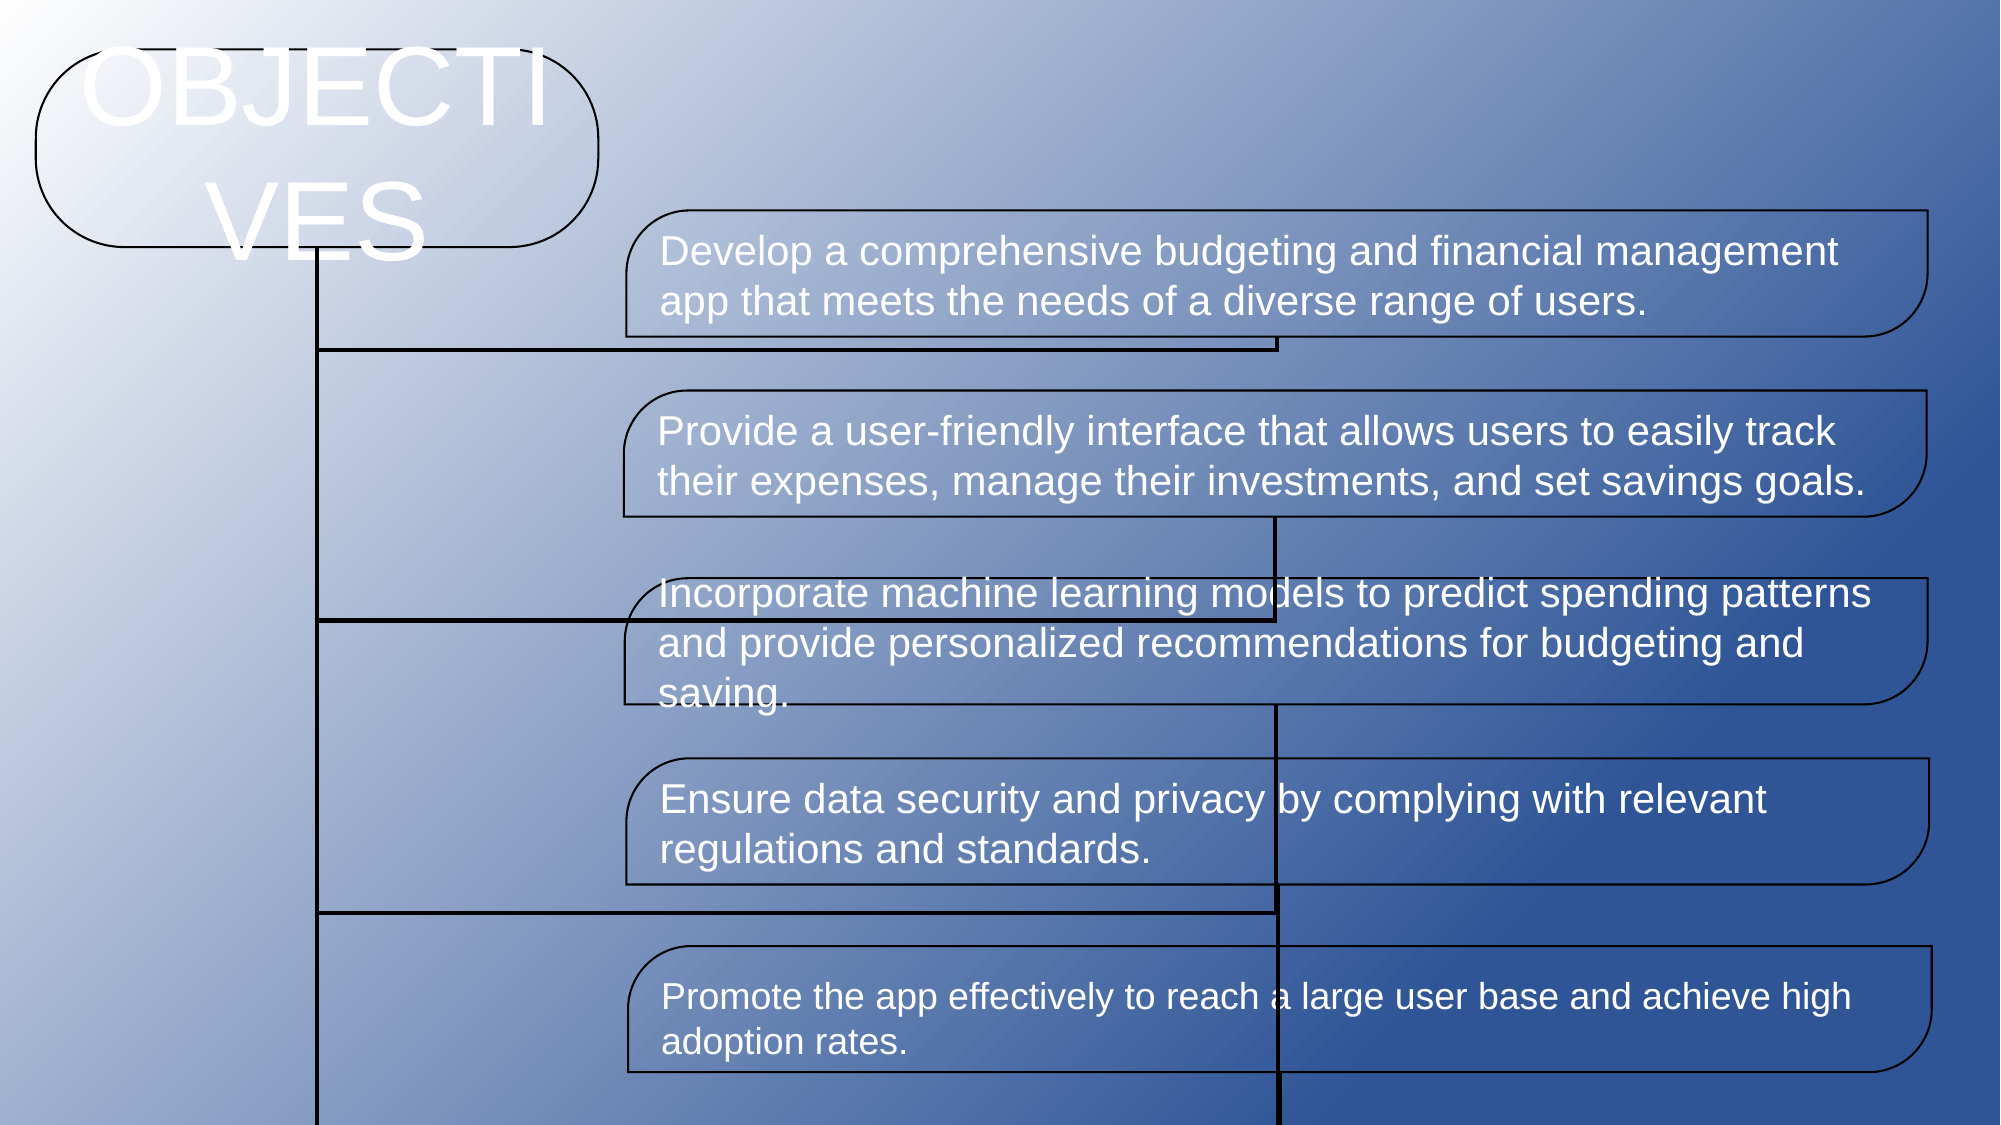

OBJECTIVES
Develop a comprehensive budgeting and financial management app that meets the needs of a diverse range of users.
Provide a user-friendly interface that allows users to easily track their expenses, manage their investments, and set savings goals.
Develop a comprehensive budgeting and financial management app that meets the needs of a diverse range of users.
Provide a user-friendly interface that allows users to easily track their expenses, manage their investments, and set savings goals.
Incorporate machine learning models to predict spending patterns and provide personalized recommendations for budgeting and saving.
Ensure data security and privacy by complying with relevant regulations and standards.
Develop a monetization strategy that allows the app to generate revenue while maintaining user trust and satisfaction.
Promote the app effectively to reach a large user base and achieve high adoption rates.

Incorporate machine learning models to predict spending patterns and provide personalized recommendations for budgeting and saving.
Ensure data security and privacy by complying with relevant regulations and standards.
Promote the app effectively to reach a large user base and achieve high adoption rates.